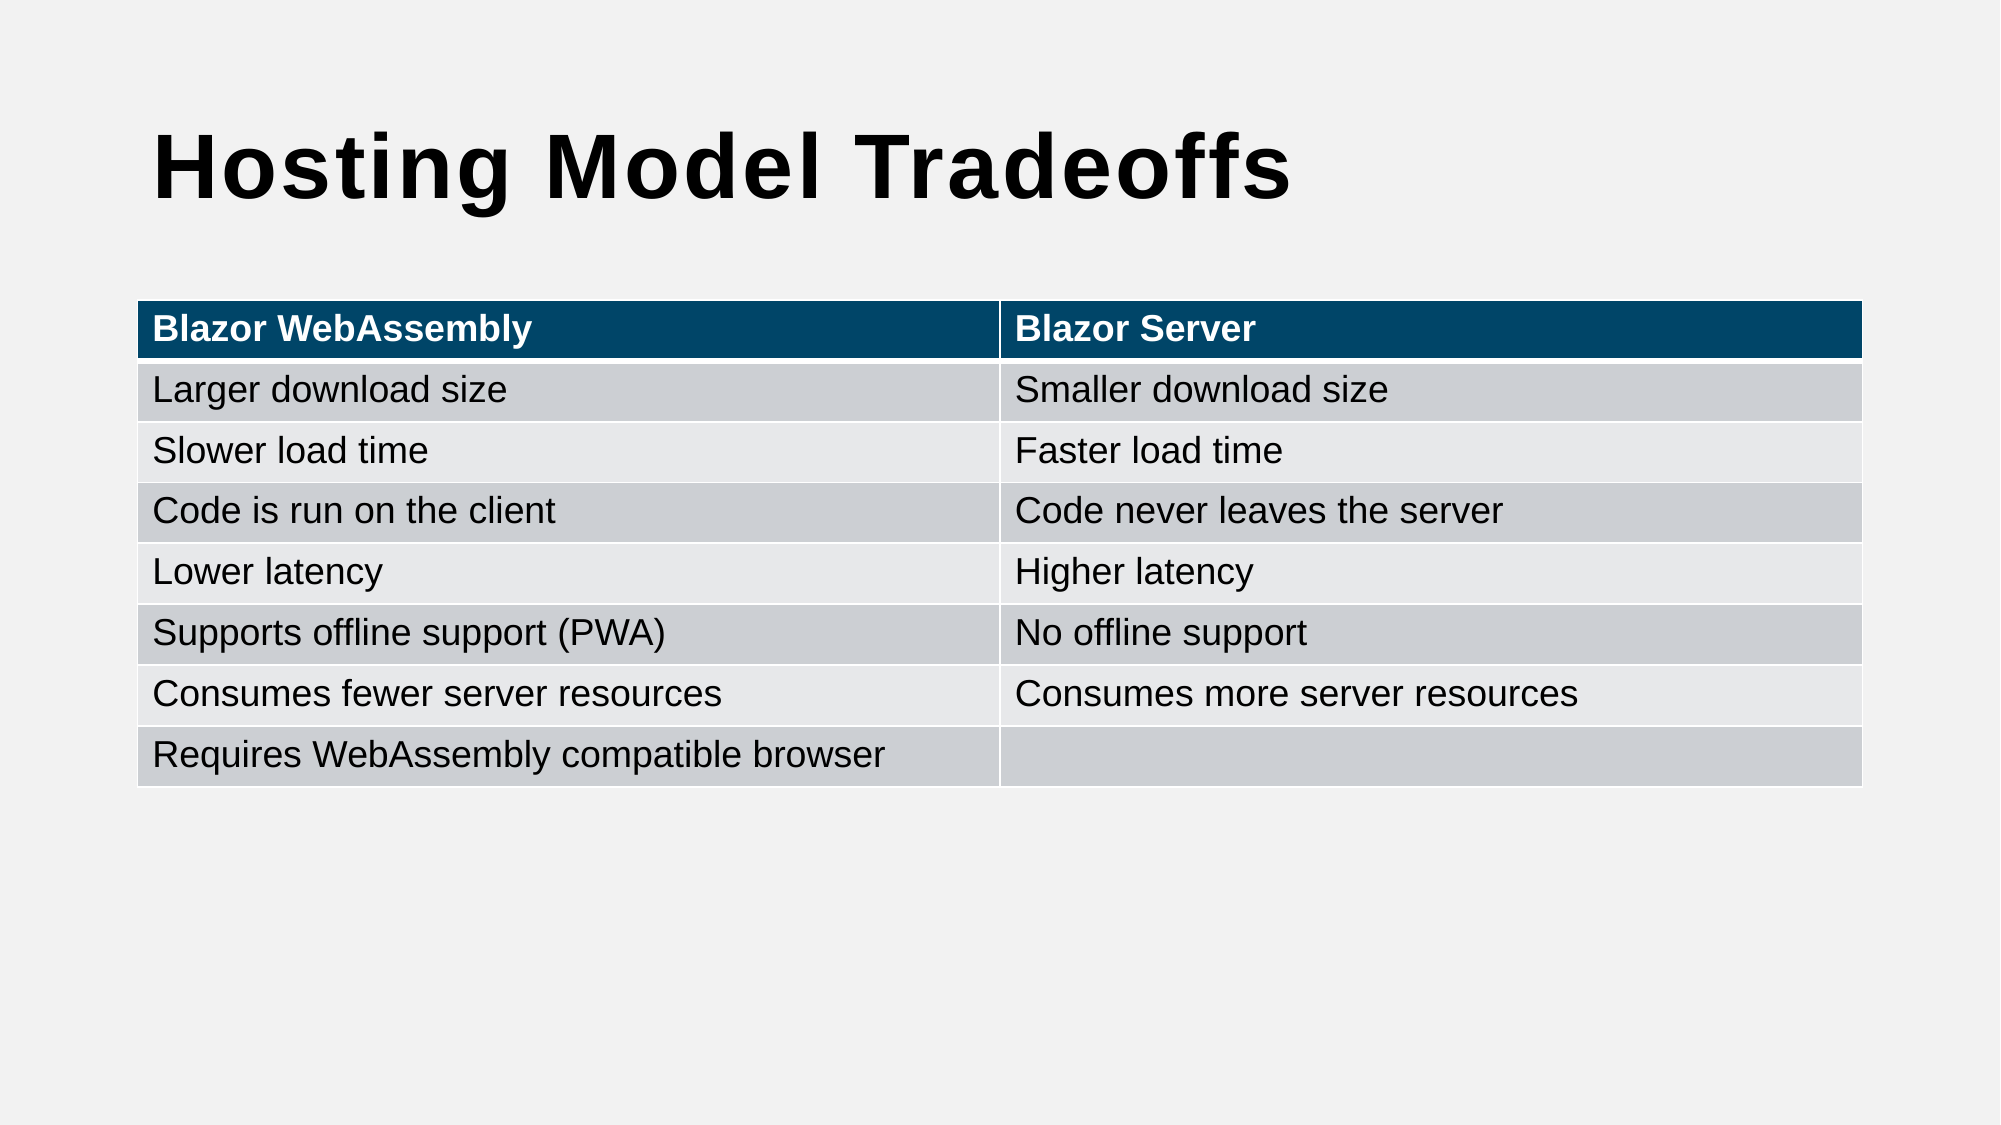

# Hosting Model Tradeoffs
| Blazor WebAssembly | Blazor Server |
| --- | --- |
| Larger download size | Smaller download size |
| Slower load time | Faster load time |
| Code is run on the client | Code never leaves the server |
| Lower latency | Higher latency |
| Supports offline support (PWA) | No offline support |
| Consumes fewer server resources | Consumes more server resources |
| Requires WebAssembly compatible browser |  |